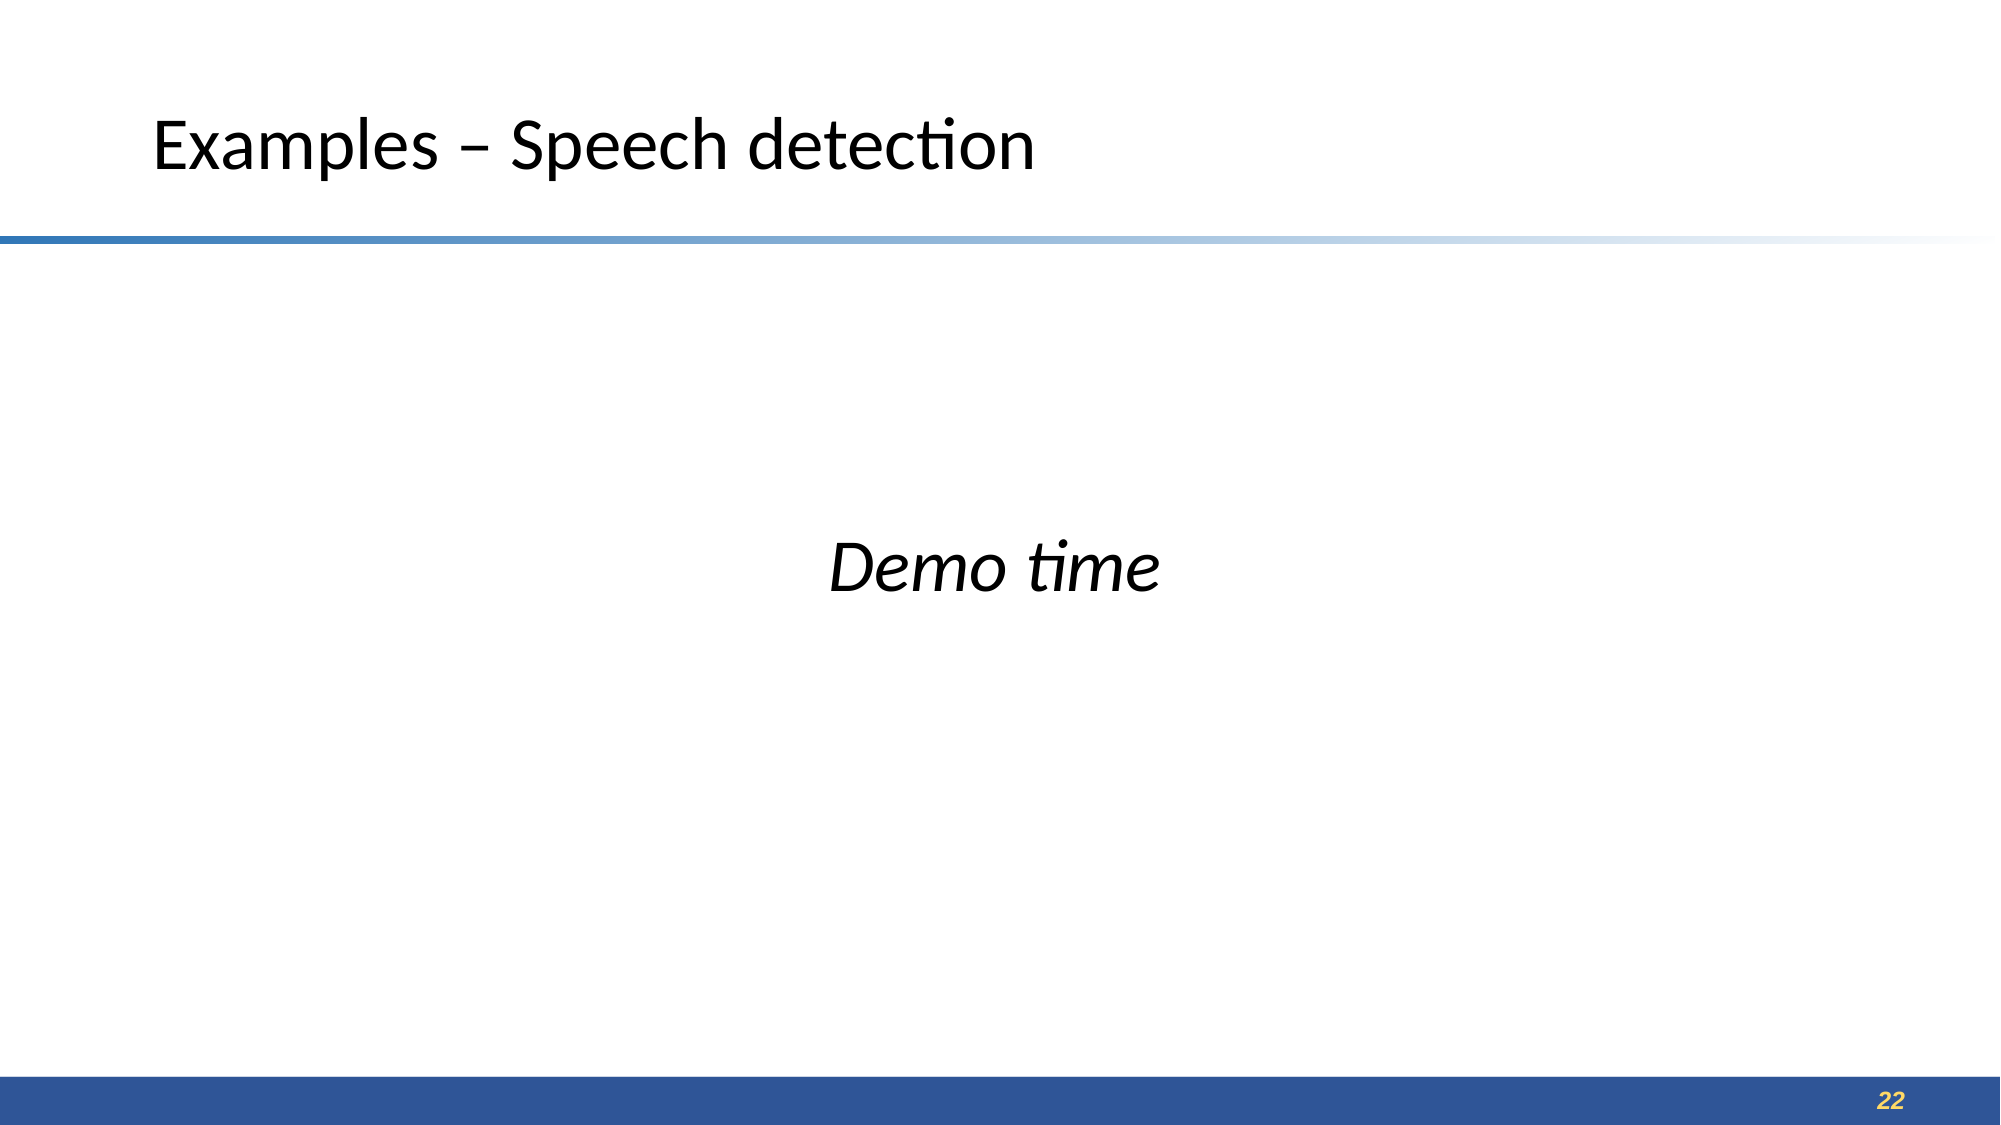

# Examples – Speech detection
Demo time